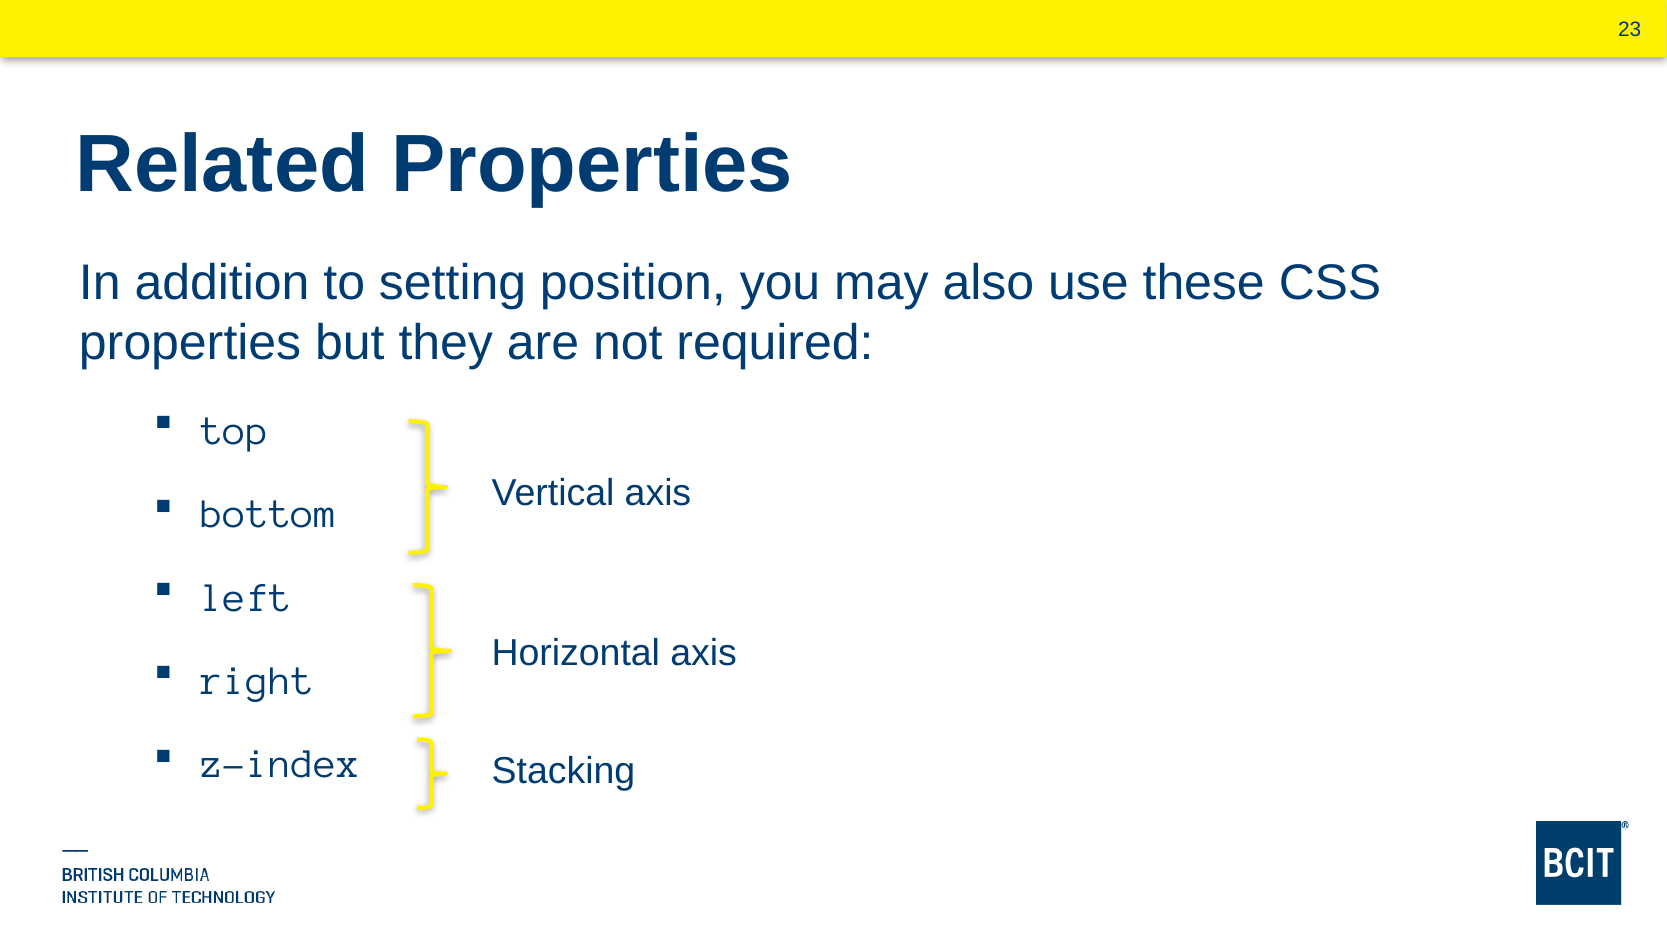

# Related Properties
In addition to setting position, you may also use these CSS properties but they are not required:
top
bottom
left
right
z-index

Vertical axis

Horizontal axis
Stacking